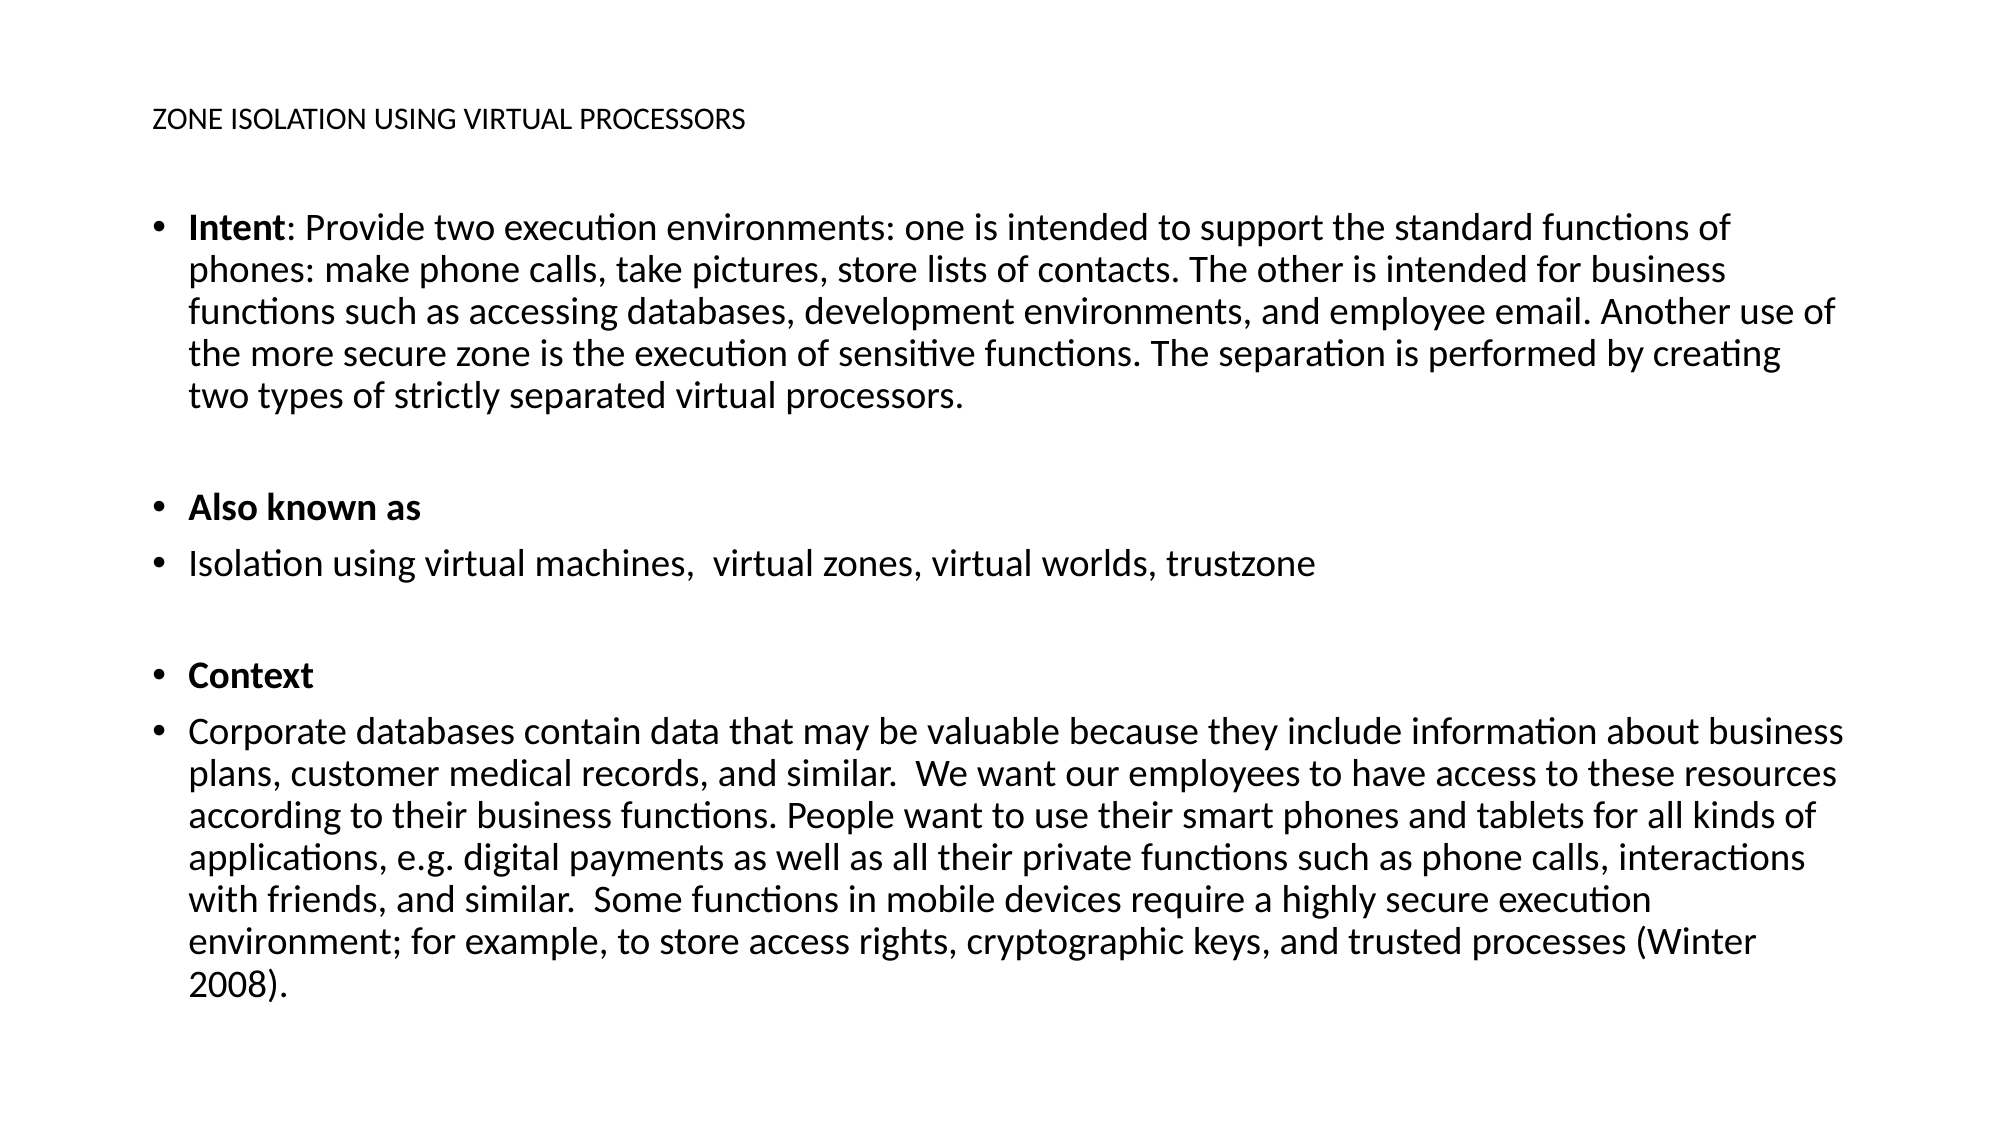

# zone Isolation using Virtual processors
Intent: Provide two execution environments: one is intended to support the standard functions of phones: make phone calls, take pictures, store lists of contacts. The other is intended for business functions such as accessing databases, development environments, and employee email. Another use of the more secure zone is the execution of sensitive functions. The separation is performed by creating two types of strictly separated virtual processors.

Also known as
Isolation using virtual machines,  virtual zones, virtual worlds, trustzone

Context
Corporate databases contain data that may be valuable because they include information about business plans, customer medical records, and similar.  We want our employees to have access to these resources according to their business functions. People want to use their smart phones and tablets for all kinds of applications, e.g. digital payments as well as all their private functions such as phone calls, interactions with friends, and similar.  Some functions in mobile devices require a highly secure execution environment; for example, to store access rights, cryptographic keys, and trusted processes (Winter 2008).